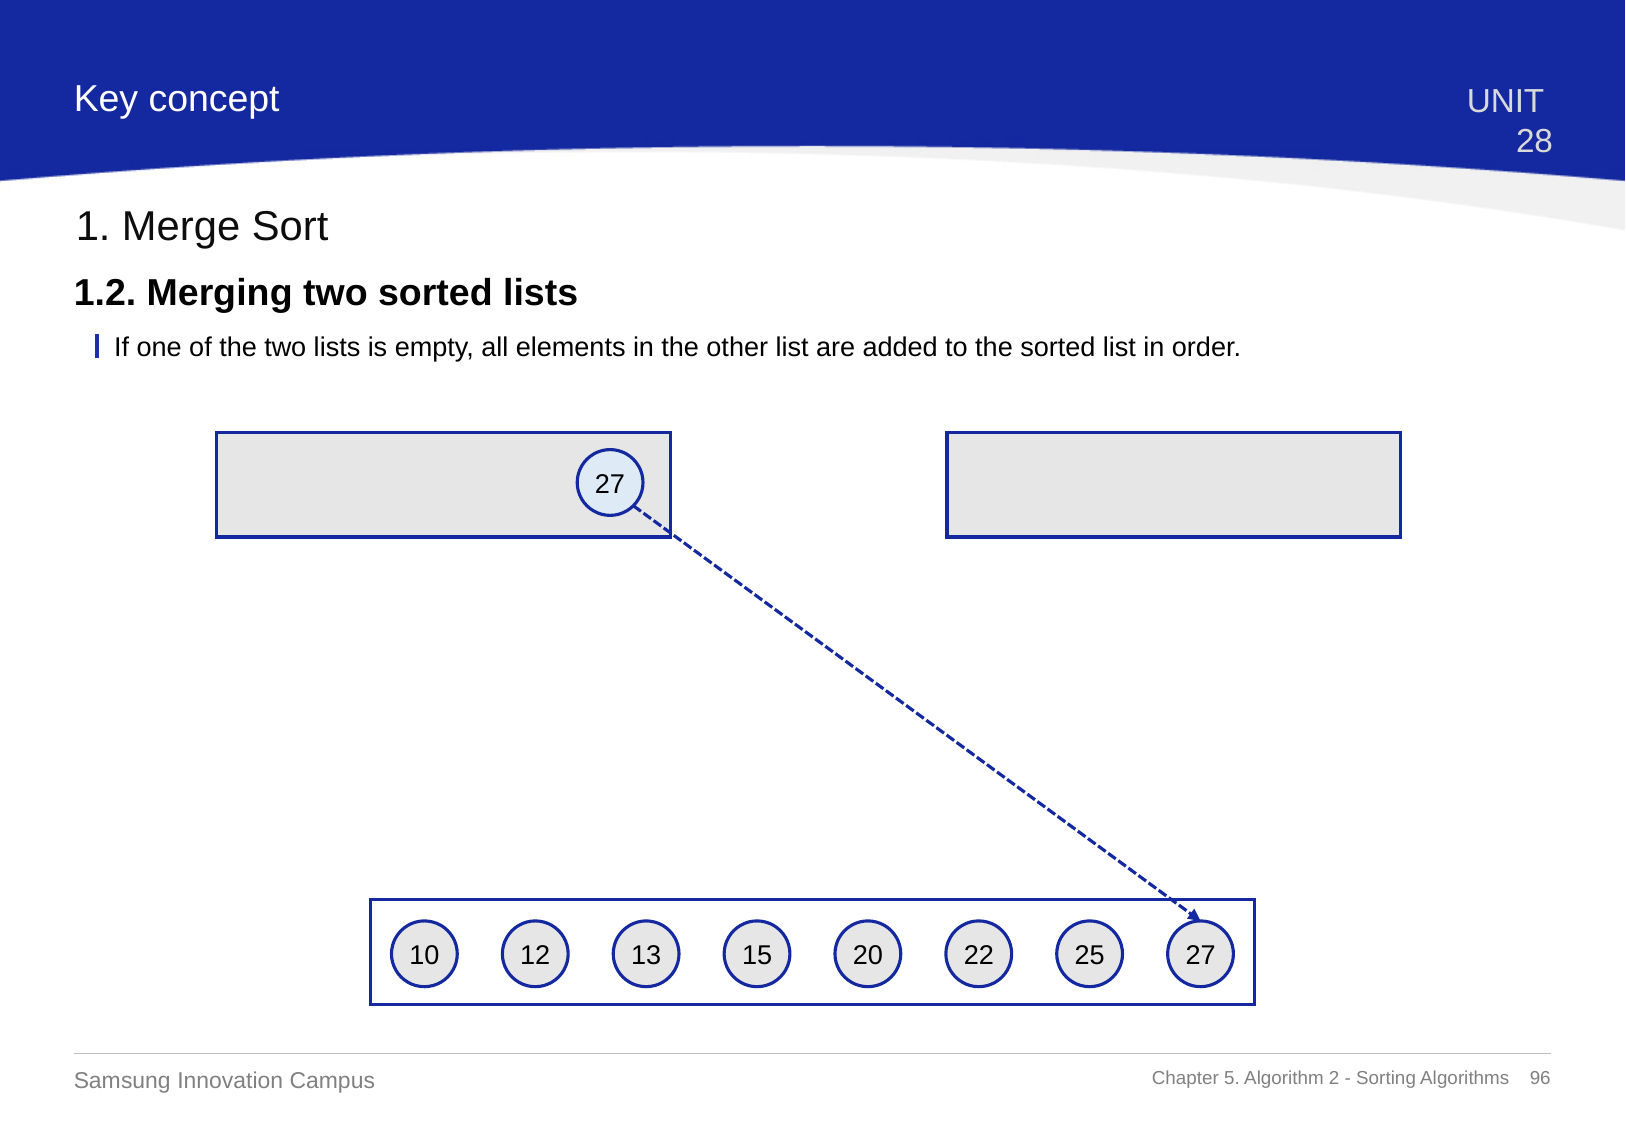

Key concept
UNIT  28
1. Merge Sort
1.2. Merging two sorted lists
If one of the two lists is empty, all elements in the other list are added to the sorted list in order.

27

10
12
13
15
20
22
25
27